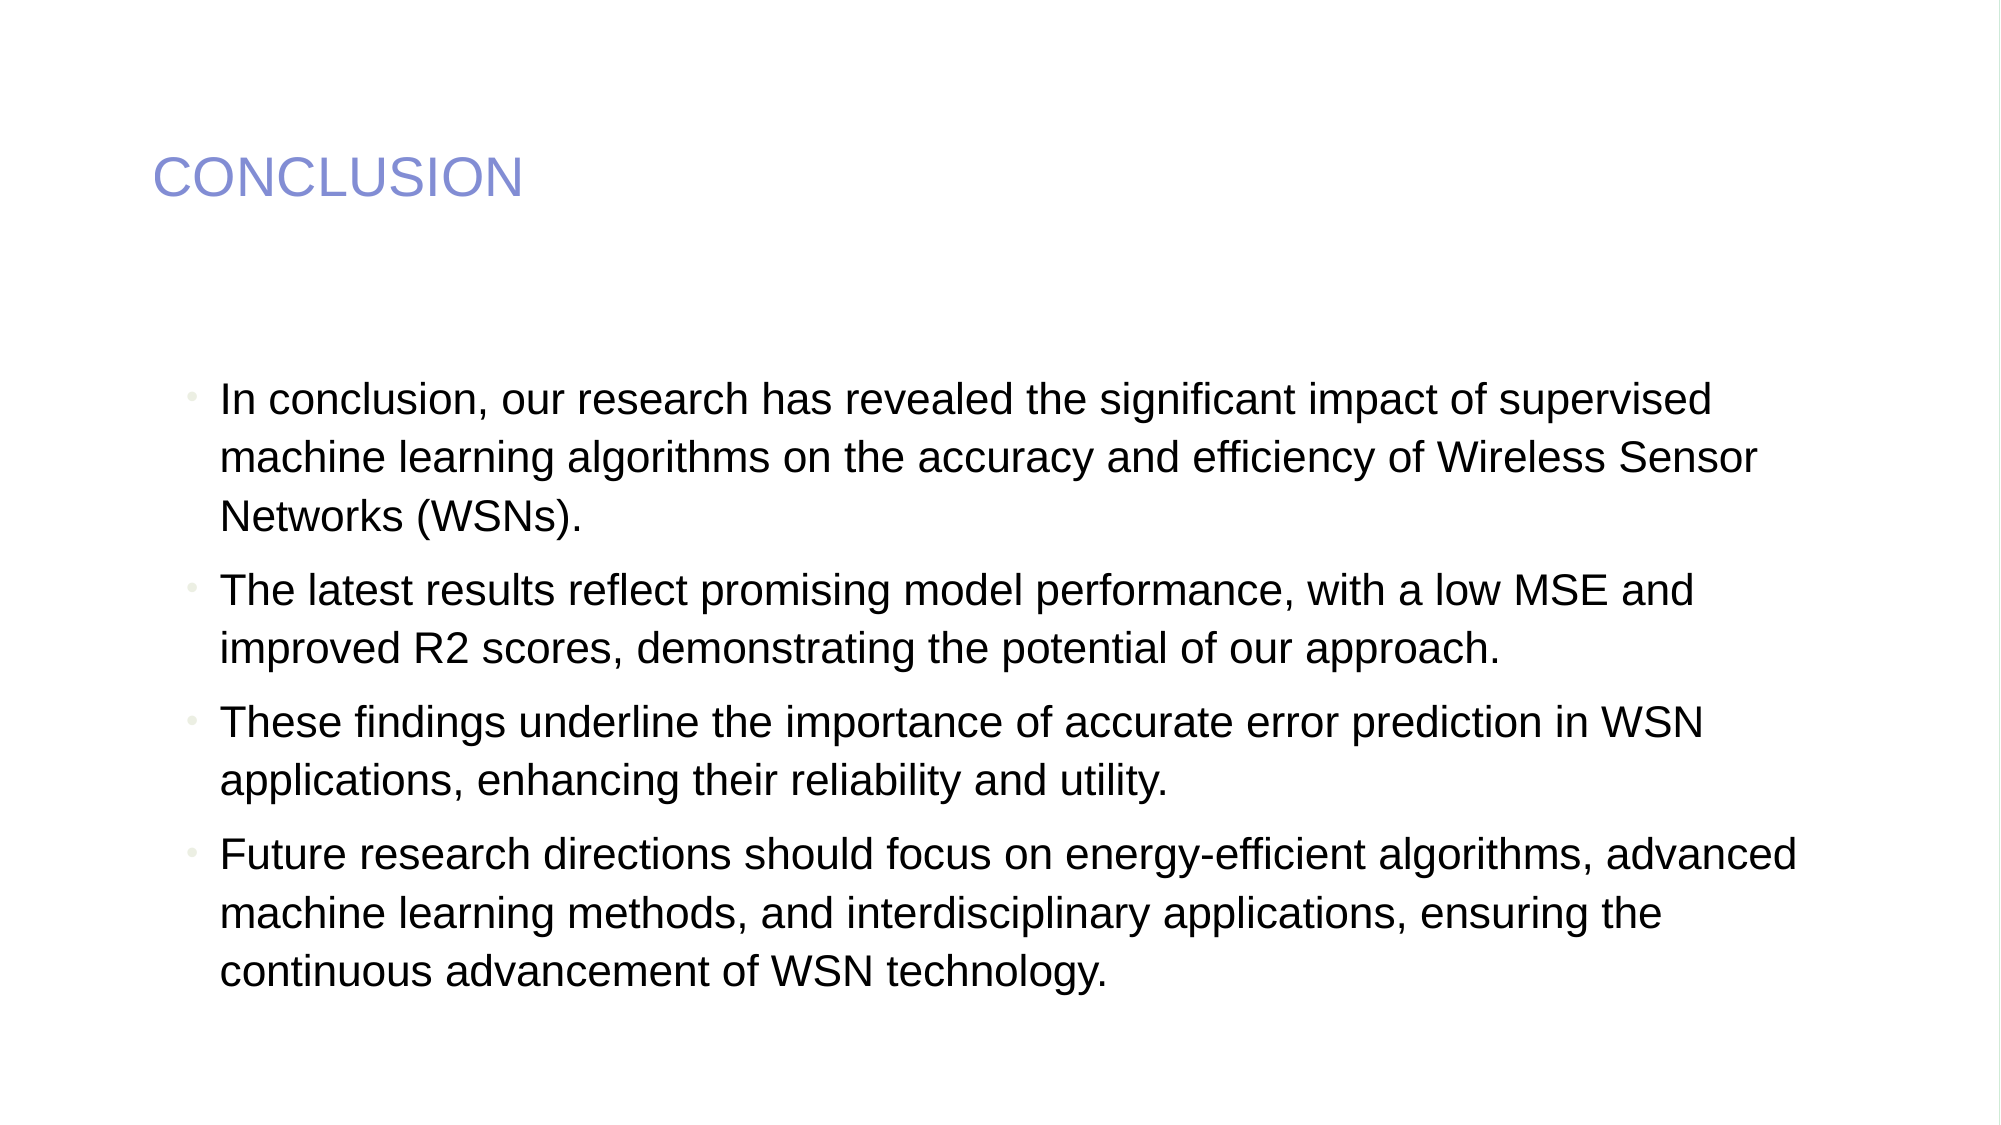

# CONCLUSION
In conclusion, our research has revealed the significant impact of supervised machine learning algorithms on the accuracy and efficiency of Wireless Sensor Networks (WSNs).
The latest results reflect promising model performance, with a low MSE and improved R2 scores, demonstrating the potential of our approach.
These findings underline the importance of accurate error prediction in WSN applications, enhancing their reliability and utility.
Future research directions should focus on energy-efficient algorithms, advanced machine learning methods, and interdisciplinary applications, ensuring the continuous advancement of WSN technology.